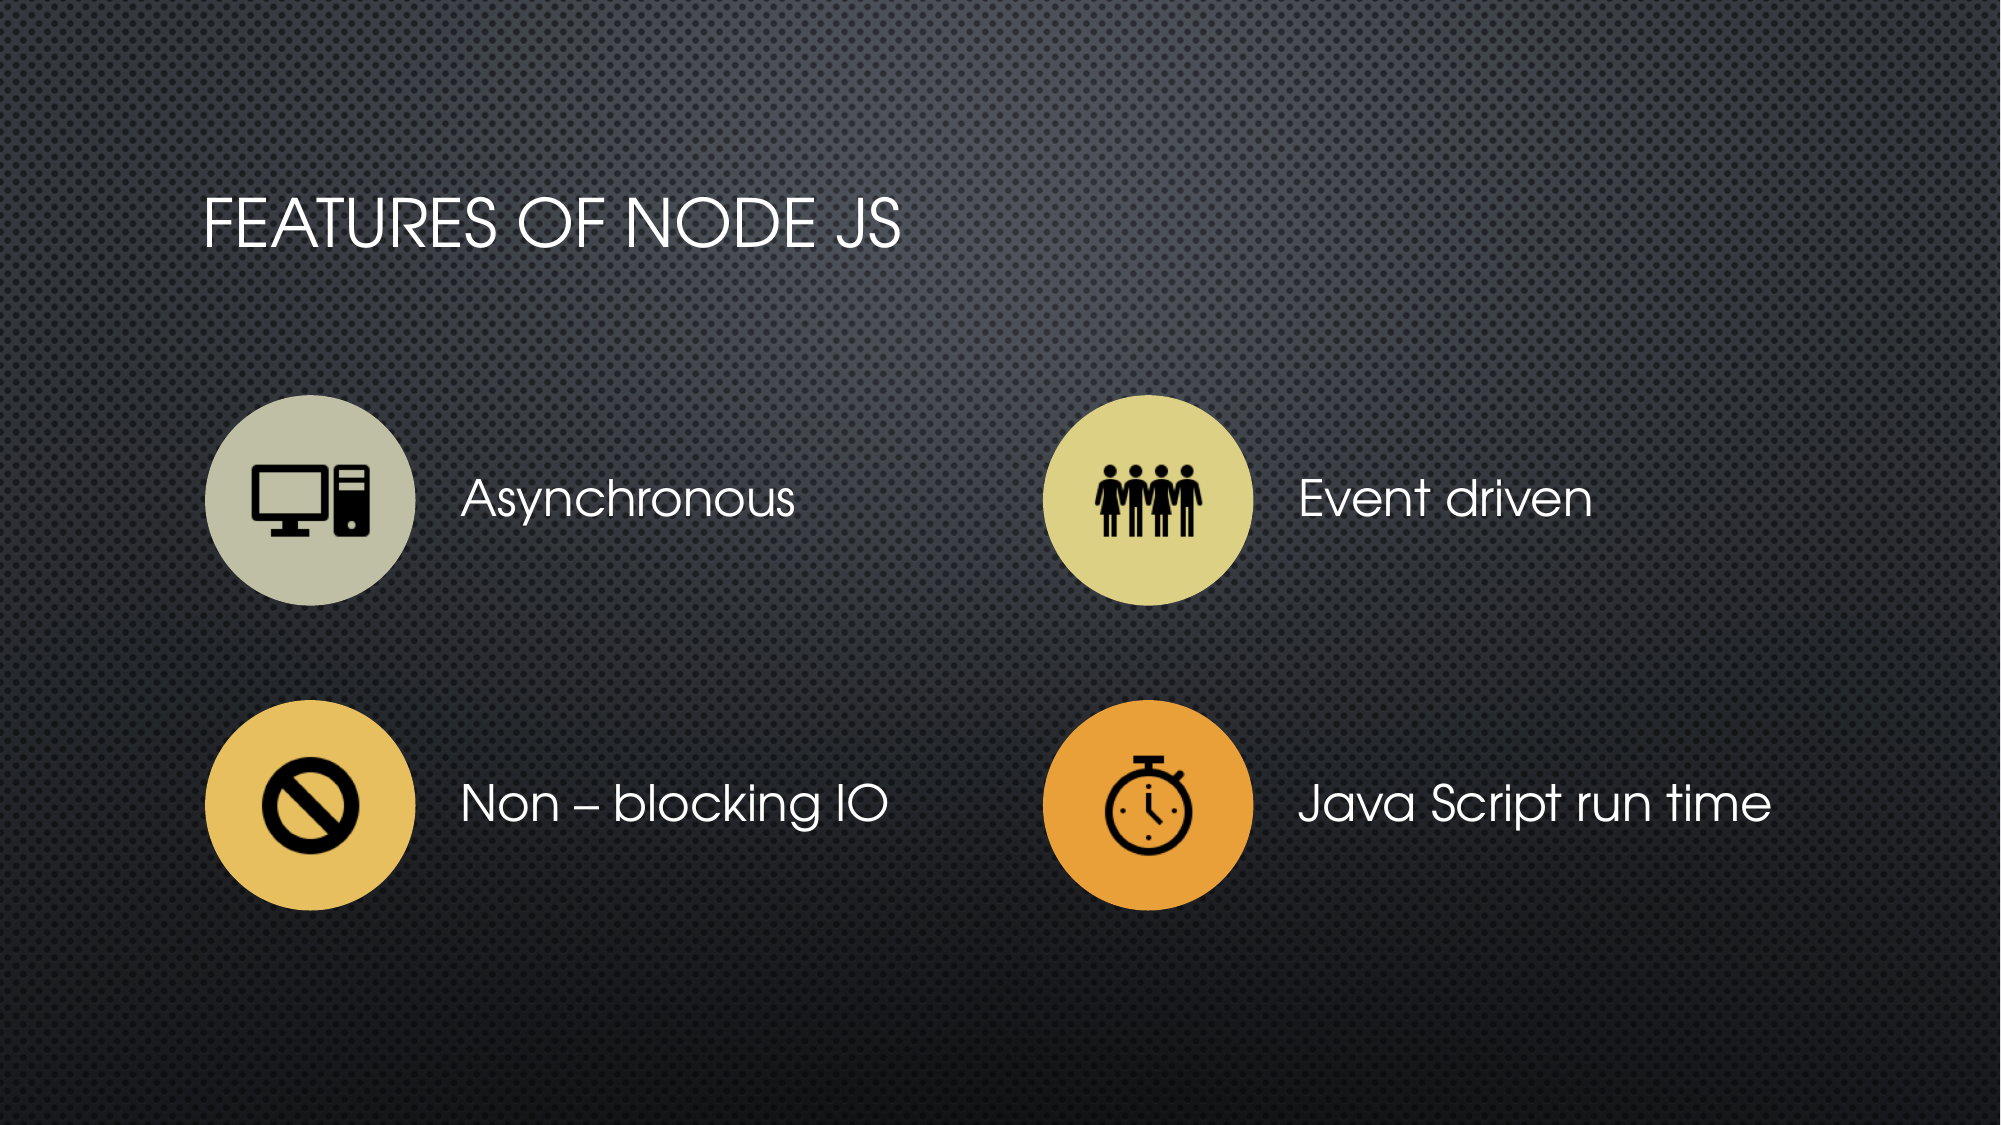

# Features of NODE js
Asynchronous
Event driven
Non – blocking IO
Java Script run time